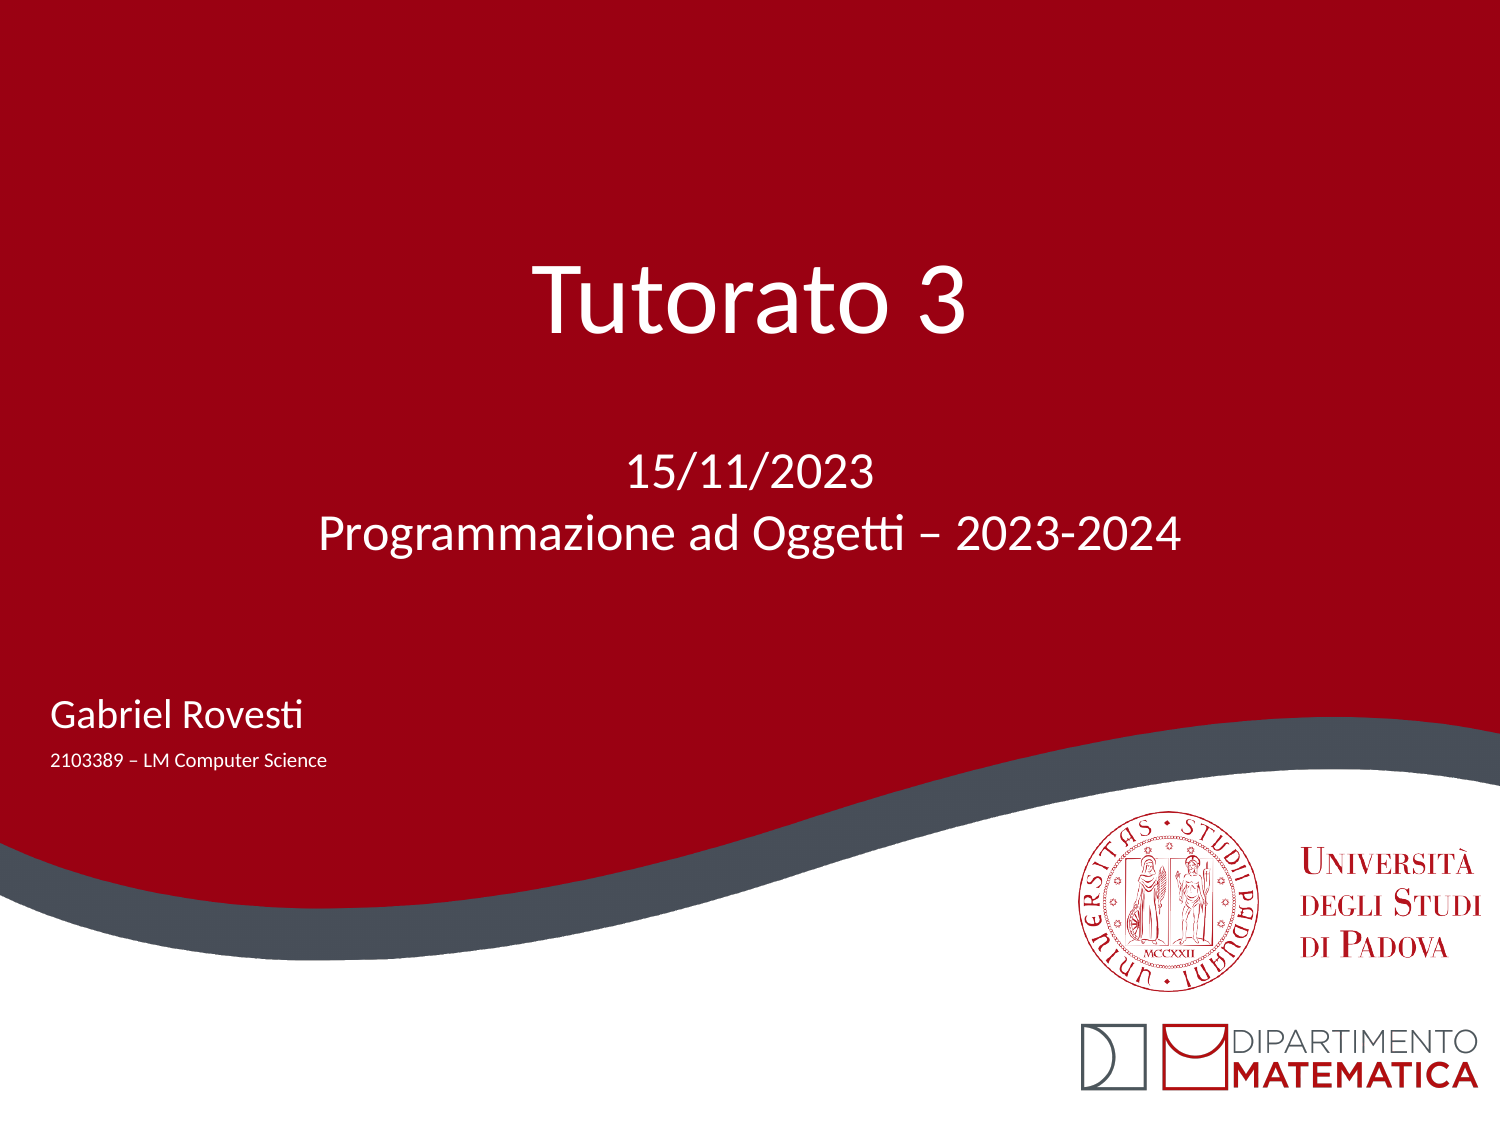

# Tutorato 3
15/11/2023
Programmazione ad Oggetti – 2023-2024
Gabriel Rovesti
2103389 – LM Computer Science